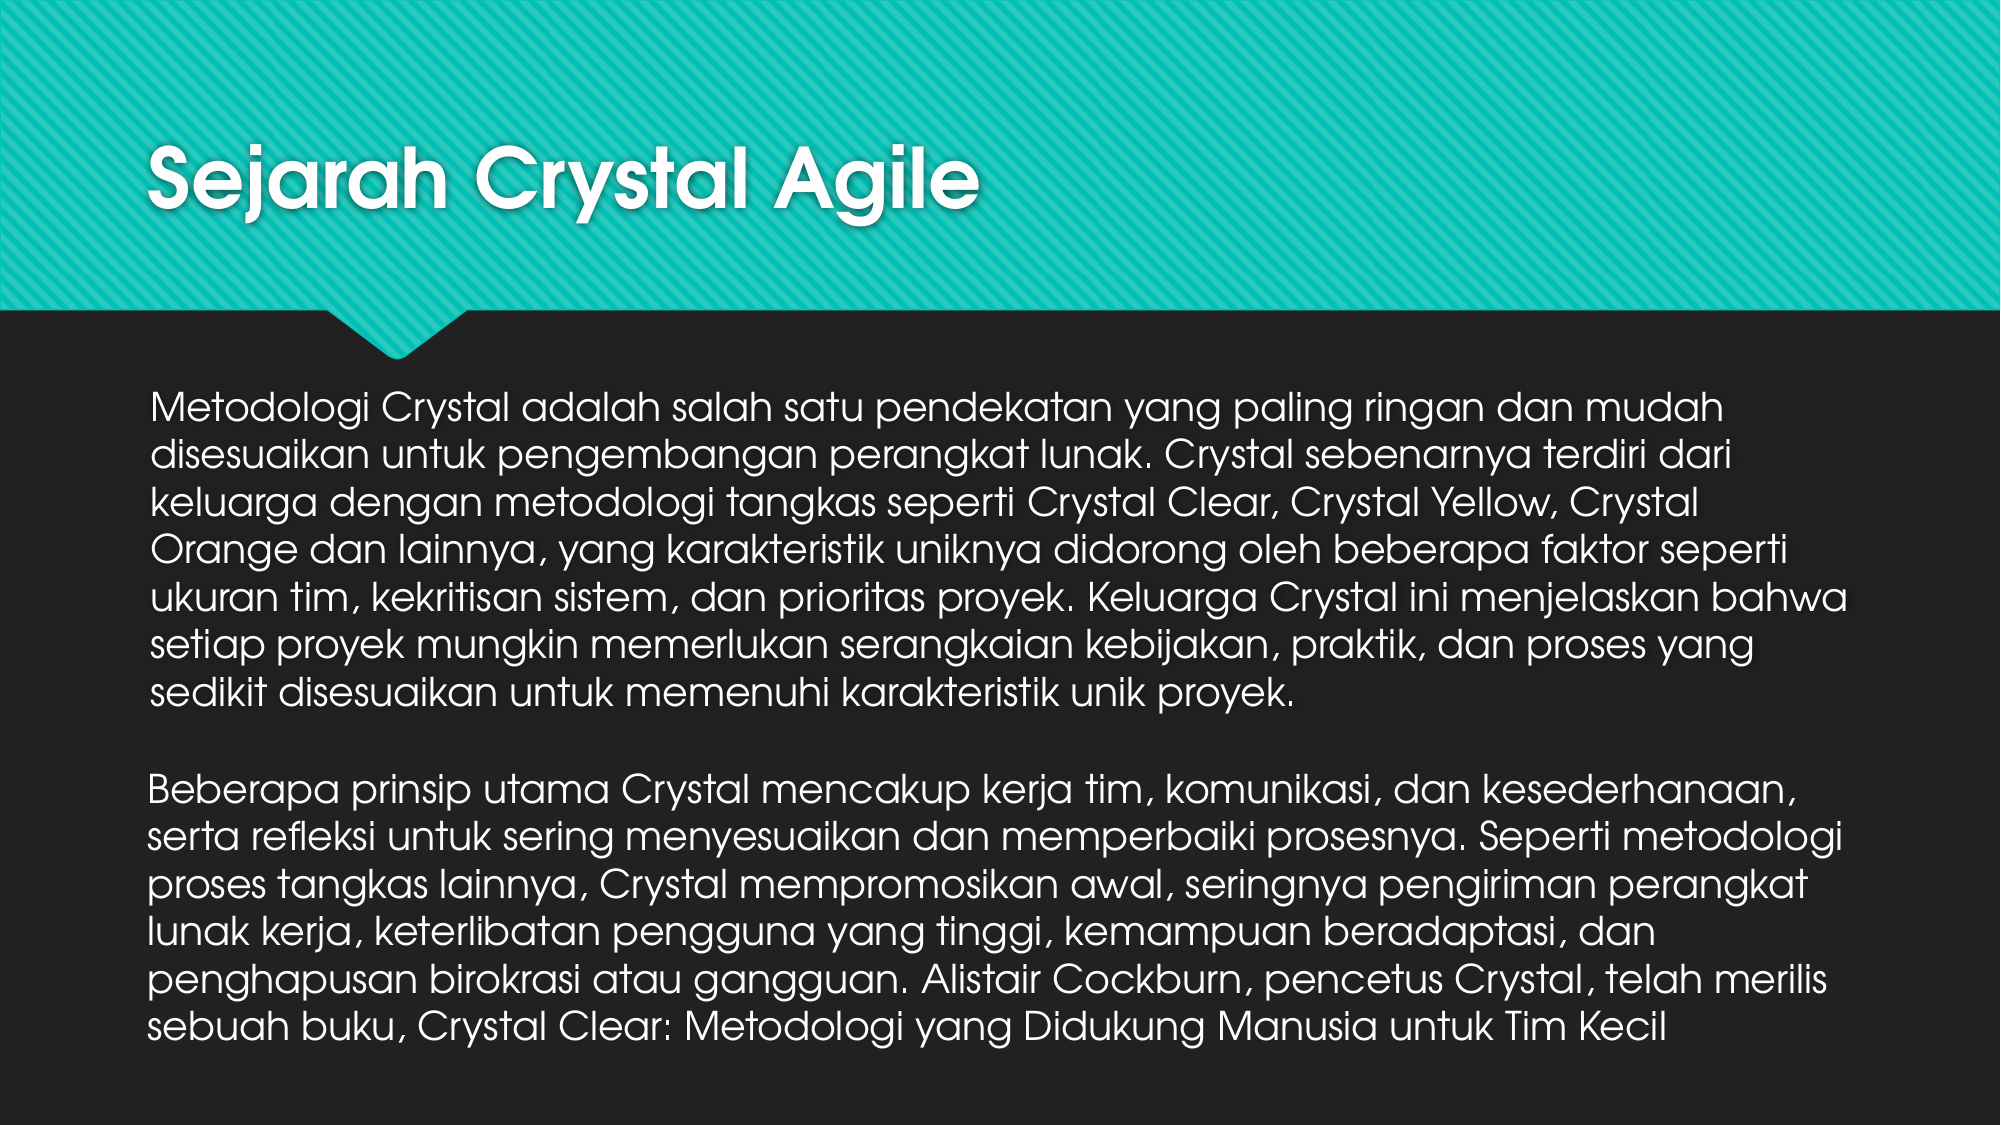

# Sejarah Crystal Agile
Metodologi Crystal adalah salah satu pendekatan yang paling ringan dan mudah disesuaikan untuk pengembangan perangkat lunak. Crystal sebenarnya terdiri dari keluarga dengan metodologi tangkas seperti Crystal Clear, Crystal Yellow, Crystal Orange dan lainnya, yang karakteristik uniknya didorong oleh beberapa faktor seperti ukuran tim, kekritisan sistem, dan prioritas proyek. Keluarga Crystal ini menjelaskan bahwa setiap proyek mungkin memerlukan serangkaian kebijakan, praktik, dan proses yang sedikit disesuaikan untuk memenuhi karakteristik unik proyek.
Beberapa prinsip utama Crystal mencakup kerja tim, komunikasi, dan kesederhanaan, serta refleksi untuk sering menyesuaikan dan memperbaiki prosesnya. Seperti metodologi proses tangkas lainnya, Crystal mempromosikan awal, seringnya pengiriman perangkat lunak kerja, keterlibatan pengguna yang tinggi, kemampuan beradaptasi, dan penghapusan birokrasi atau gangguan. Alistair Cockburn, pencetus Crystal, telah merilis sebuah buku, Crystal Clear: Metodologi yang Didukung Manusia untuk Tim Kecil